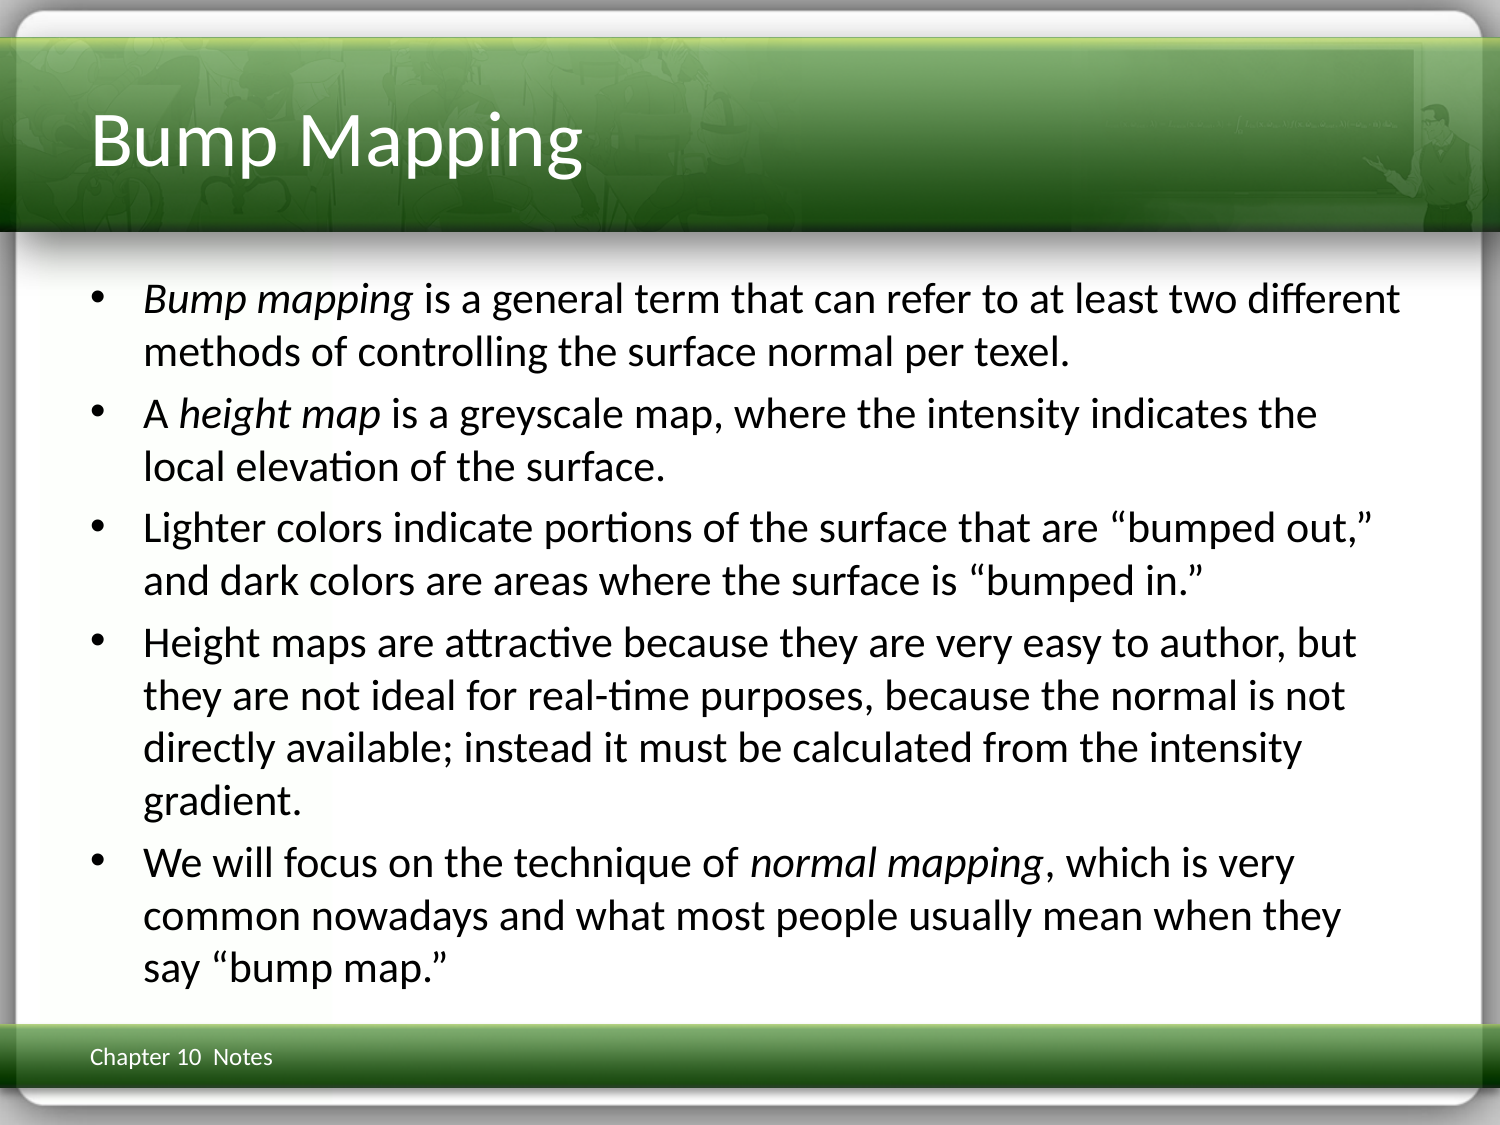

# Bump Mapping
Bump mapping is a general term that can refer to at least two different methods of controlling the surface normal per texel.
A height map is a greyscale map, where the intensity indicates the local elevation of the surface.
Lighter colors indicate portions of the surface that are “bumped out,” and dark colors are areas where the surface is “bumped in.”
Height maps are attractive because they are very easy to author, but they are not ideal for real-time purposes, because the normal is not directly available; instead it must be calculated from the intensity gradient.
We will focus on the technique of normal mapping, which is very common nowadays and what most people usually mean when they say “bump map.”
Chapter 10  Notes
3D Math Primer for Graphics & Game Dev
226